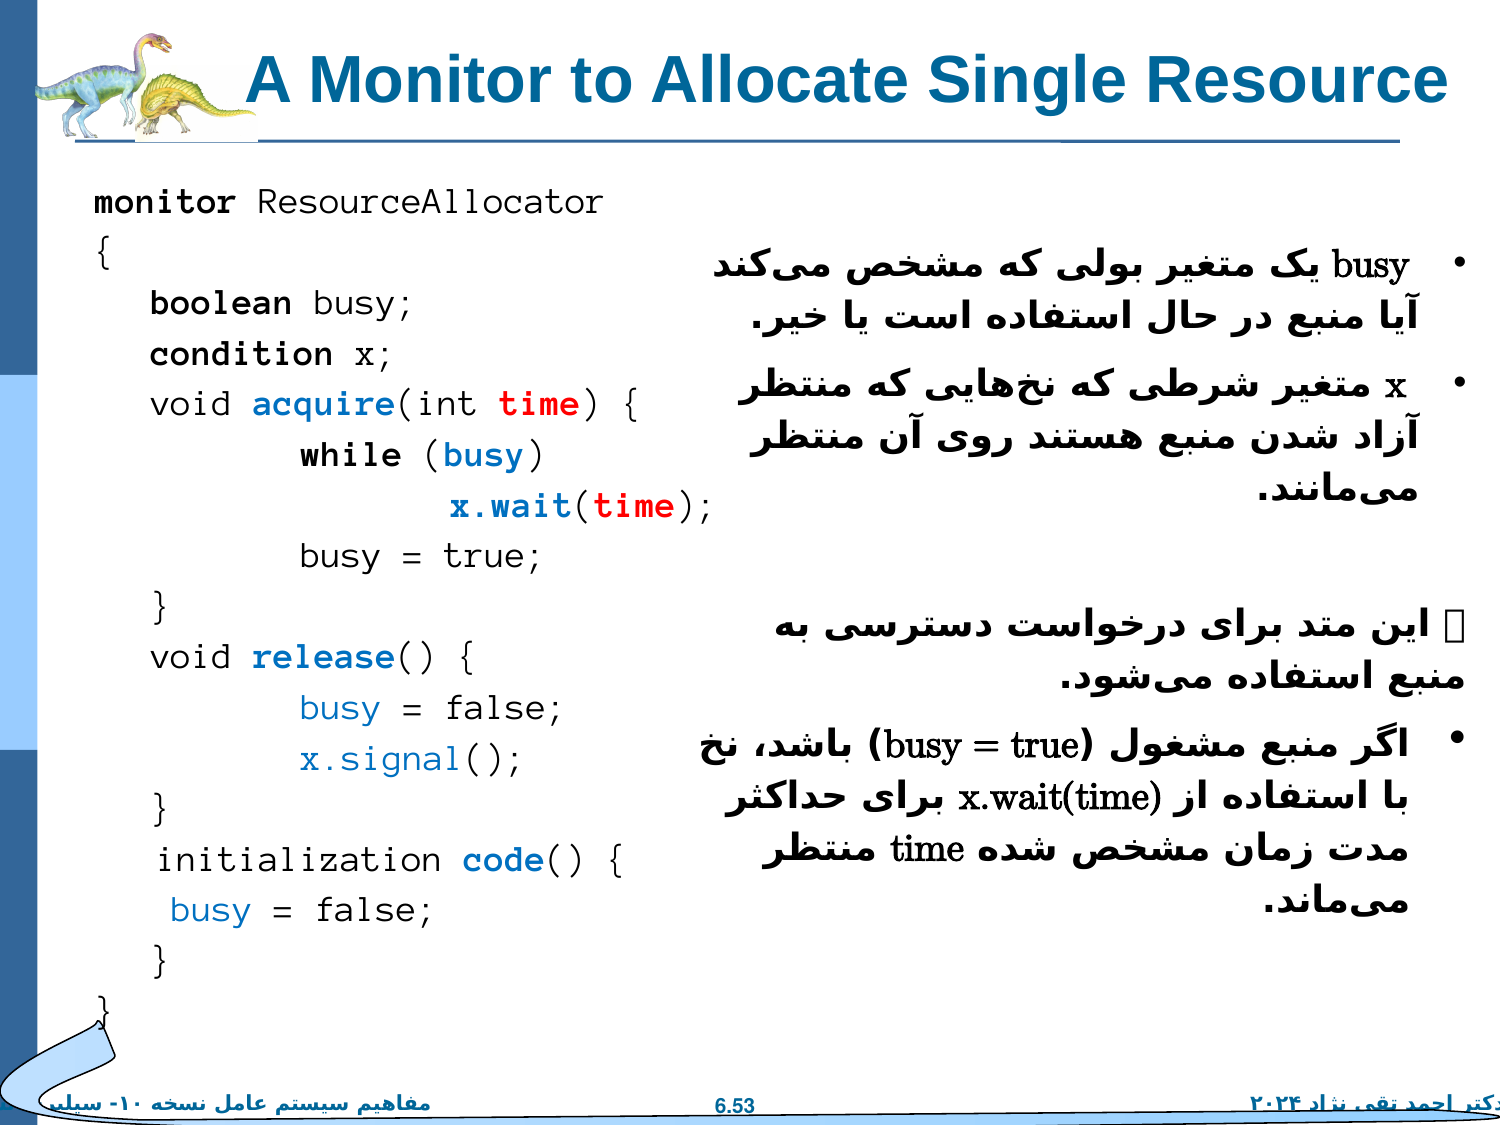

# A Monitor to Allocate Single Resource

monitor ResourceAllocator
{
	boolean busy;
	condition x;
	void acquire(int time) {
		while (busy)
			x.wait(time);
		busy = true;
	}
	void release() {
		busy = false;
		x.signal();
	}
   initialization code() {
	 busy = false;
	}
}
 busy یک متغیر بولی که مشخص می‌کند آیا منبع در حال استفاده است یا خیر.
 x متغیر شرطی که نخ‌هایی که منتظر آزاد شدن منبع هستند روی آن منتظر می‌مانند.

🔹 این متد برای درخواست دسترسی به منبع استفاده می‌شود.
اگر منبع مشغول (busy = true) باشد، نخ با استفاده از x.wait(time) برای حداکثر مدت زمان مشخص شده time منتظر می‌ماند.